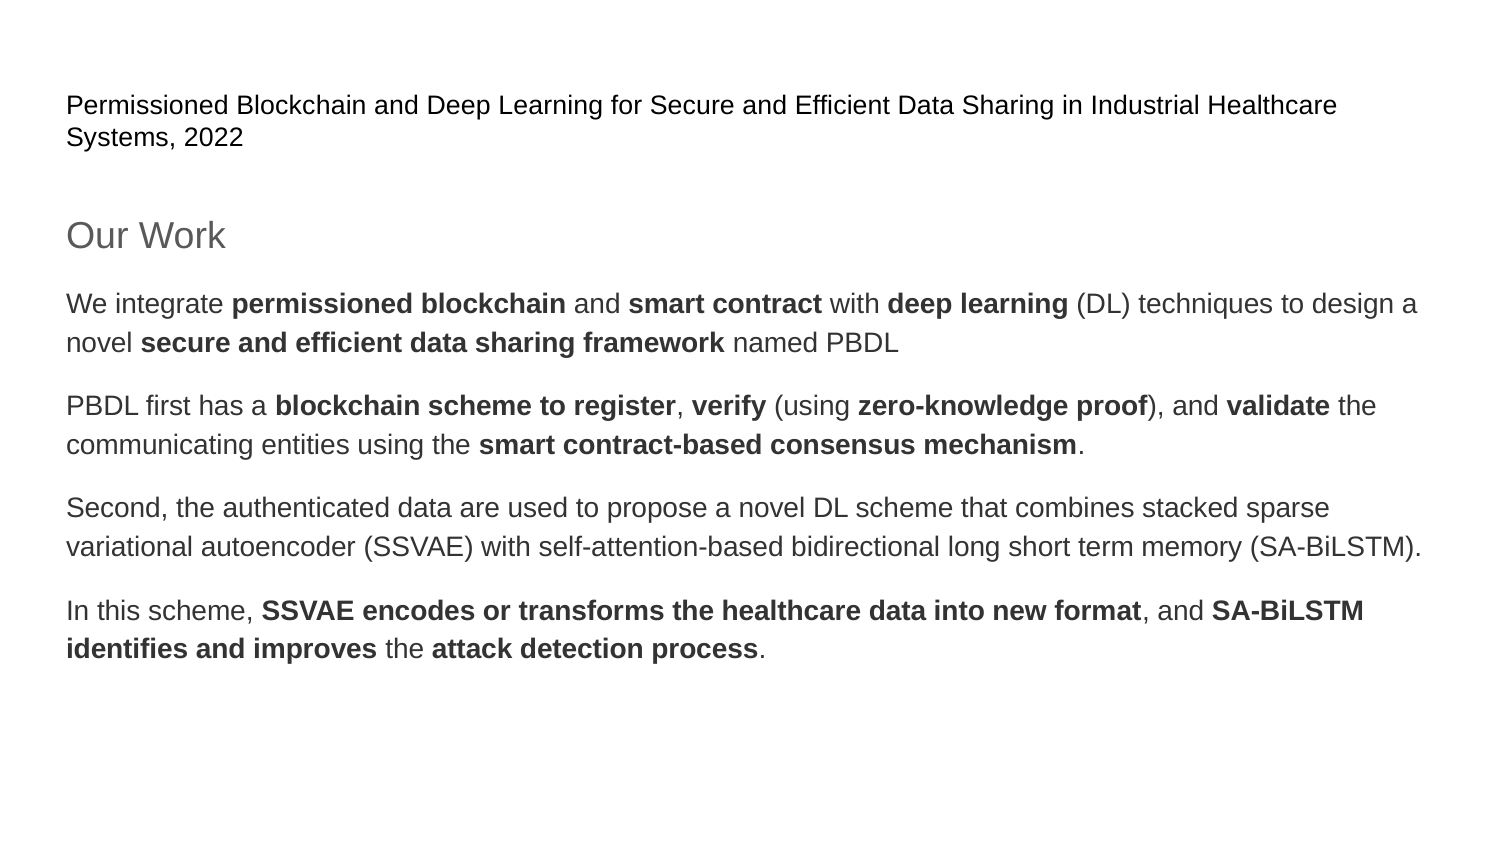

# Permissioned Blockchain and Deep Learning for Secure and Efficient Data Sharing in Industrial Healthcare Systems, 2022
Our Work
We integrate permissioned blockchain and smart contract with deep learning (DL) techniques to design a novel secure and efficient data sharing framework named PBDL
PBDL first has a blockchain scheme to register, verify (using zero-knowledge proof), and validate the communicating entities using the smart contract-based consensus mechanism.
Second, the authenticated data are used to propose a novel DL scheme that combines stacked sparse variational autoencoder (SSVAE) with self-attention-based bidirectional long short term memory (SA-BiLSTM).
In this scheme, SSVAE encodes or transforms the healthcare data into new format, and SA-BiLSTM identifies and improves the attack detection process.